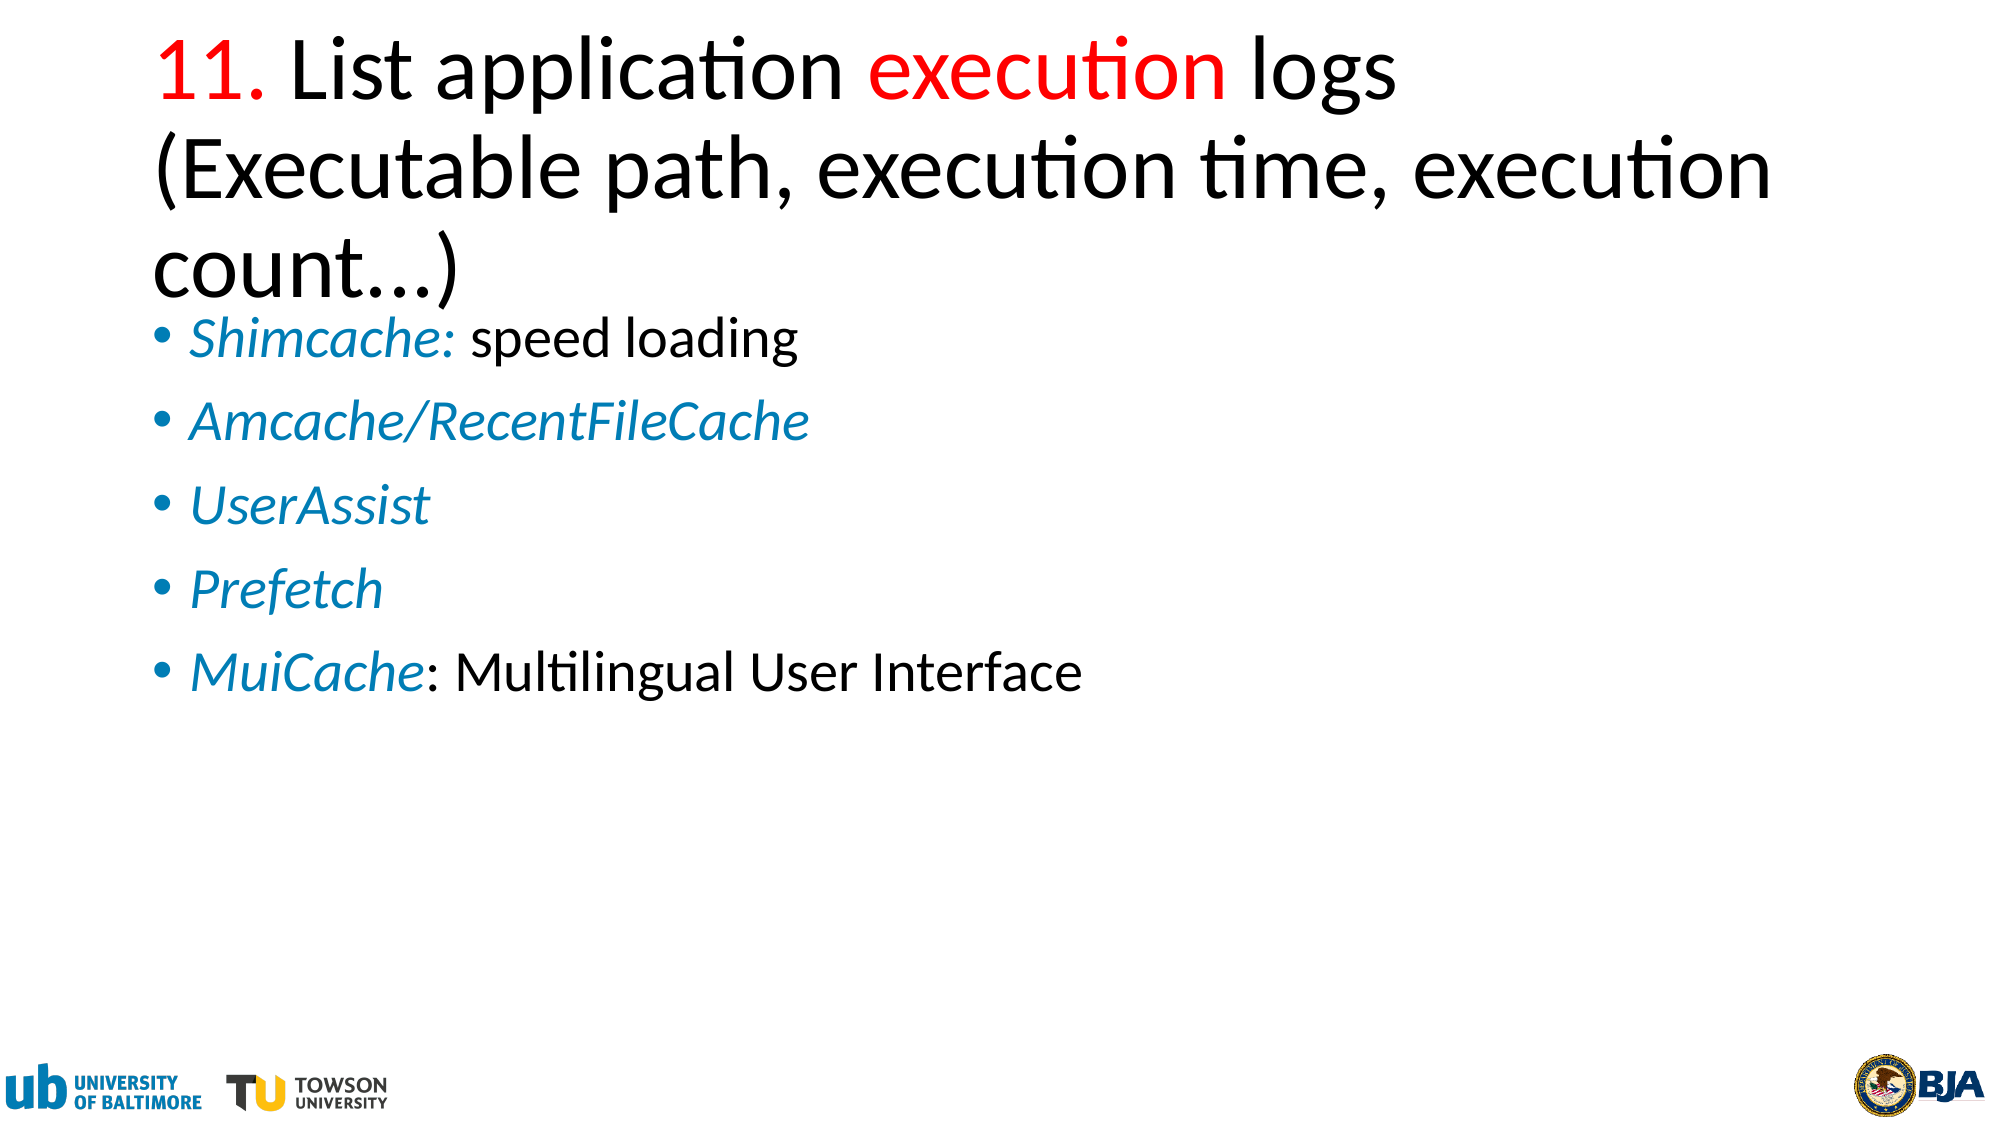

# 11. List application execution logs (Executable path, execution time, execution count...)
Shimcache: speed loading
Amcache/RecentFileCache
UserAssist
Prefetch
MuiCache: Multilingual User Interface